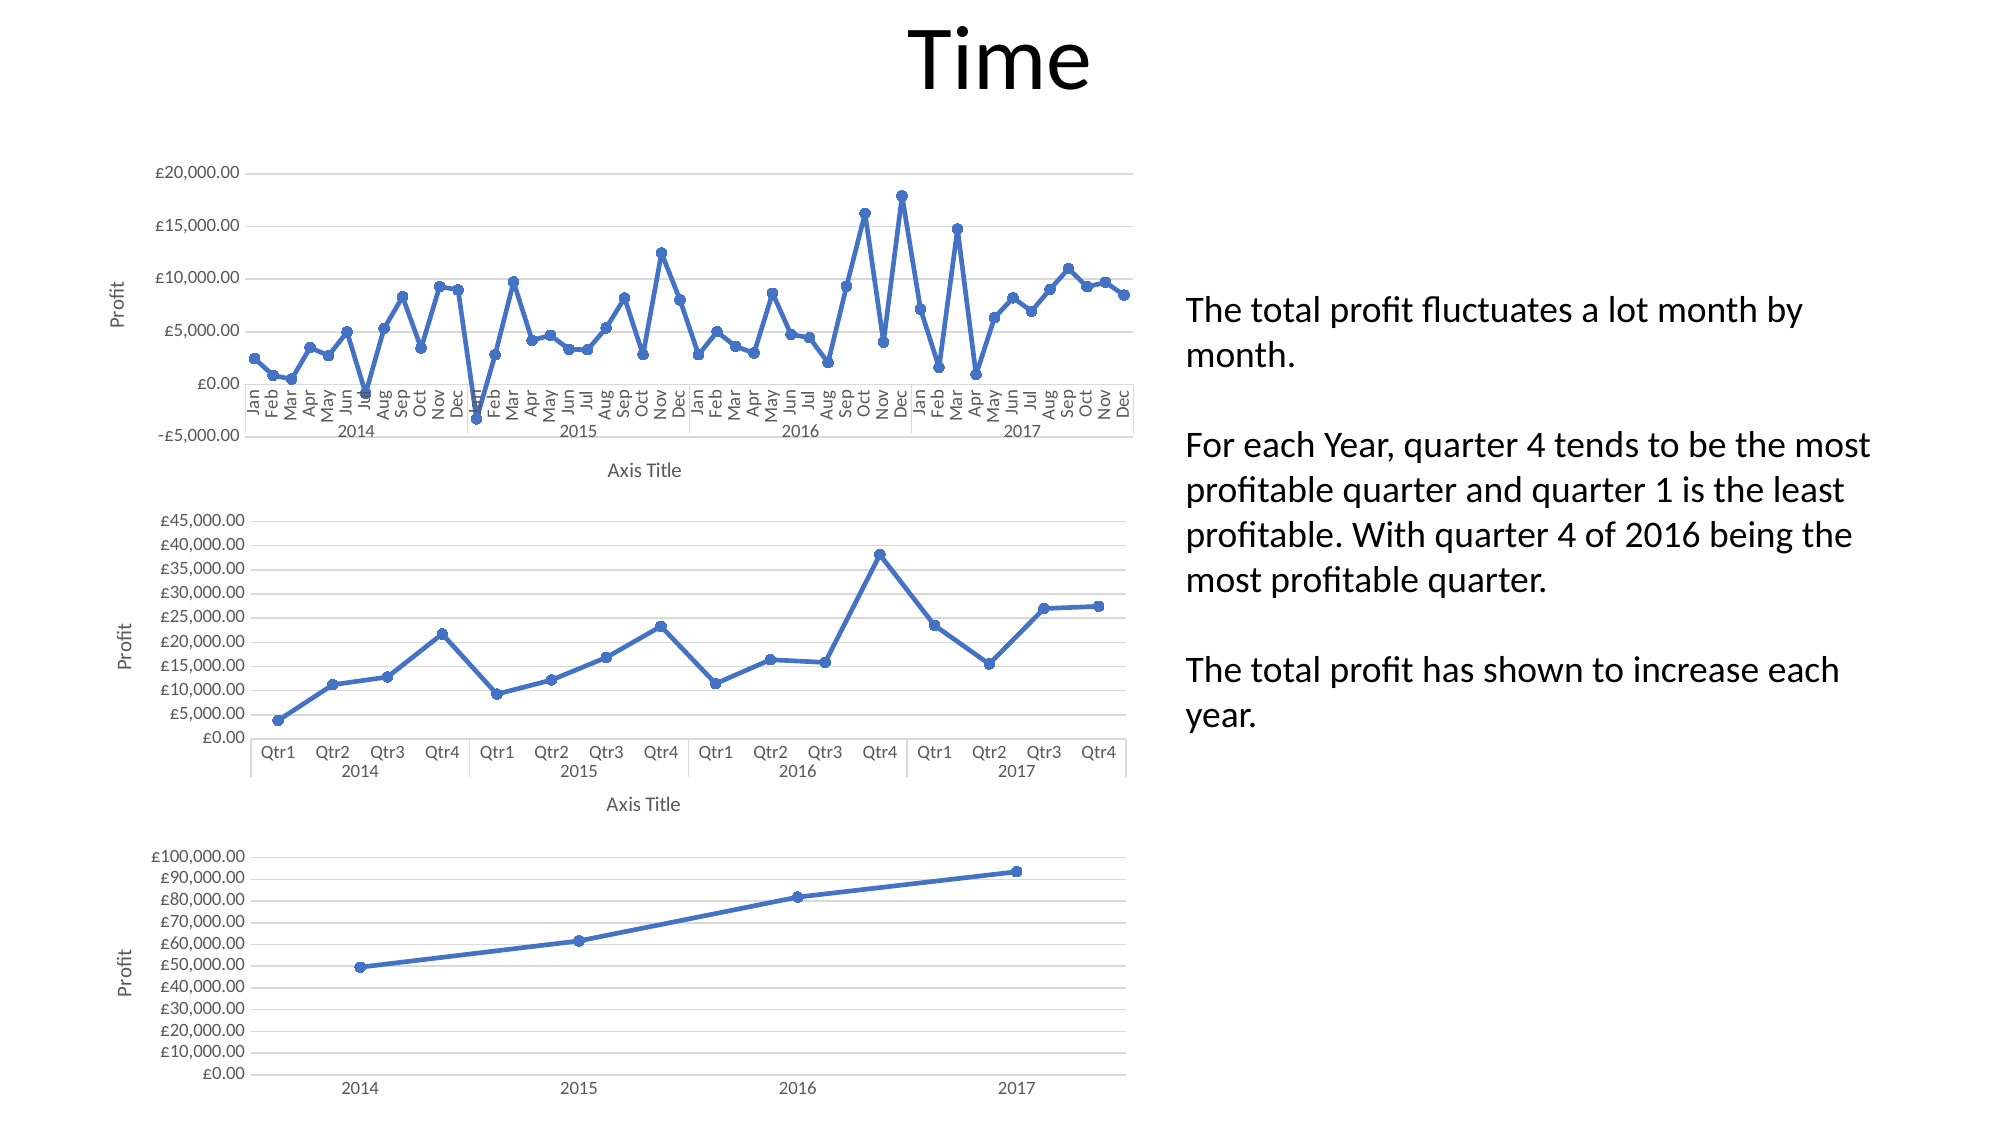

# Time

### Chart

| Category | Total |
|---|---|
| Jan | 2450.1907 |
| Feb | 862.3083999999997 |
| Mar | 498.72989999999993 |
| Apr | 3488.8352000000004 |
| May | 2738.7095999999997 |
| Jun | 4976.524399999998 |
| Jul | -841.4826000000007 |
| Aug | 5318.105 |
| Sep | 8328.099400000003 |
| Oct | 3448.257299999999 |
| Nov | 9292.126899999994 |
| Dec | 8983.569899999999 |
| Jan | -3281.007 |
| Feb | 2813.8508000000006 |
| Mar | 9732.097800000001 |
| Apr | 4187.496199999998 |
| May | 4667.868999999999 |
| Jun | 3335.5572 |
| Jul | 3288.6483000000003 |
| Aug | 5355.8084 |
| Sep | 8209.1627 |
| Oct | 2817.3659999999995 |
| Nov | 12474.788400000009 |
| Dec | 8016.965899999998 |
| Jan | 2824.8233000000005 |
| Feb | 5004.5795 |
| Mar | 3611.9679999999994 |
| Apr | 2977.8149000000008 |
| May | 8662.146400000001 |
| Jun | 4750.378100000002 |
| Jul | 4432.8778999999995 |
| Aug | 2062.069299999999 |
| Sep | 9328.657599999997 |
| Oct | 16243.142500000005 |
| Nov | 4011.407500000003 |
| Dec | 17885.309300000004 |
| Jan | 7140.439099999999 |
| Feb | 1613.8719999999996 |
| Mar | 14751.891500000002 |
| Apr | 933.2899999999988 |
| May | 6342.582799999997 |
| Jun | 8223.335699999996 |
| Jul | 6952.6212 |
| Aug | 9040.955699999999 |
| Sep | 10991.555600000005 |
| Oct | 9275.2755 |
| Nov | 9690.103699999996 |
| Dec | 8483.346799999994 |
The total profit fluctuates a lot month by month.

For each Year, quarter 4 tends to be the most profitable quarter and quarter 1 is the least profitable. With quarter 4 of 2016 being the most profitable quarter.

The total profit has shown to increase each year.

### Chart

| Category | Total |
|---|---|
| Qtr1 | 3811.2289999999975 |
| Qtr2 | 11204.069200000004 |
| Qtr3 | 12804.721800000008 |
| Qtr4 | 21723.954099999988 |
| Qtr1 | 9264.941599999998 |
| Qtr2 | 12190.922400000009 |
| Qtr3 | 16853.619399999996 |
| Qtr4 | 23309.120300000013 |
| Qtr1 | 11441.3708 |
| Qtr2 | 16390.339400000008 |
| Qtr3 | 15823.604799999988 |
| Qtr4 | 38139.859299999946 |
| Qtr1 | 23506.2026 |
| Qtr2 | 15499.20850000001 |
| Qtr3 | 26985.1325 |
| Qtr4 | 27448.726000000024 |

### Chart

| Category | Total |
|---|---|
| 2014 | 49543.97410000005 |
| 2015 | 61618.60370000008 |
| 2016 | 81795.17430000017 |
| 2017 | 93439.26959999999 |